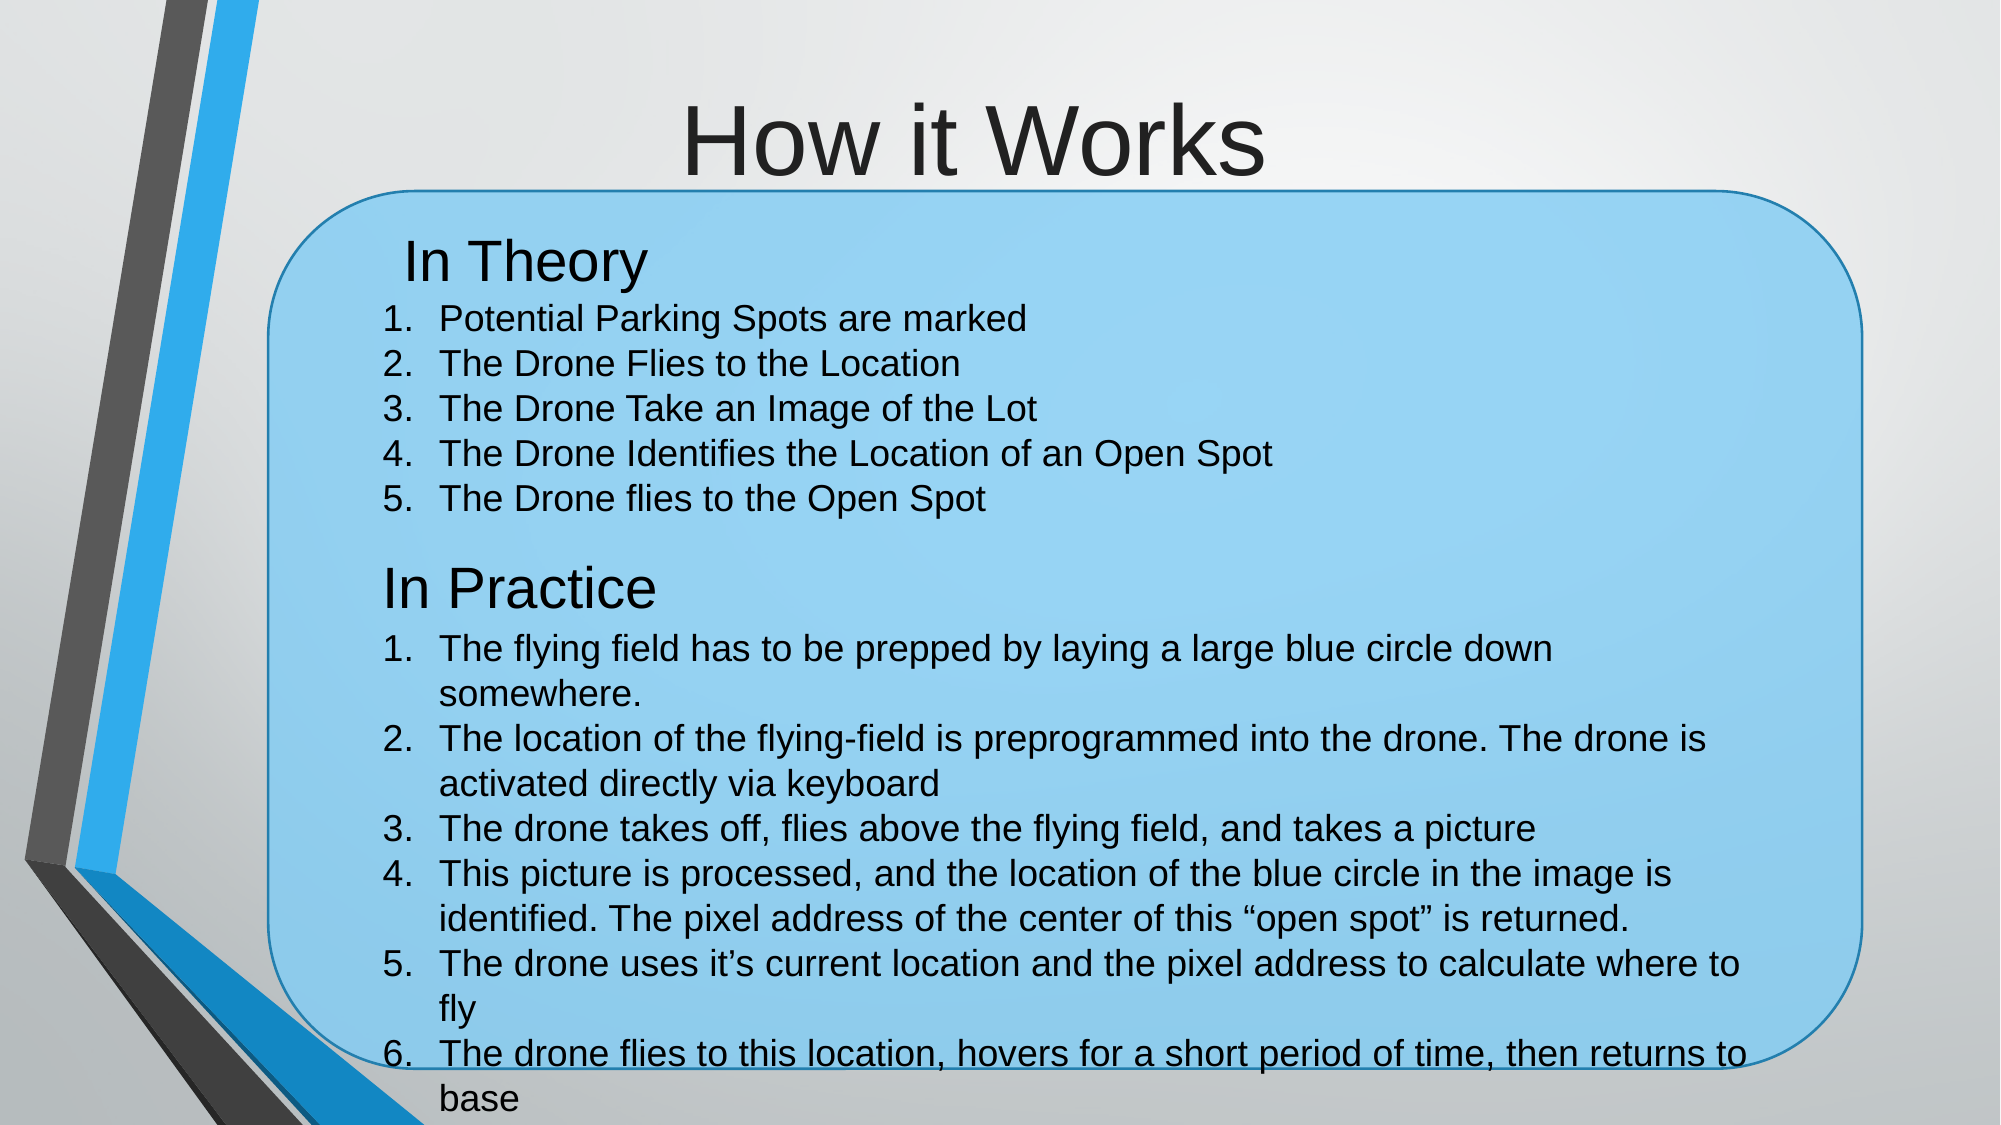

How it Works

In Theory
Potential Parking Spots are marked
The Drone Flies to the Location
The Drone Take an Image of the Lot
The Drone Identifies the Location of an Open Spot
The Drone flies to the Open Spot
In Practice

The flying field has to be prepped by laying a large blue circle down somewhere.
The location of the flying-field is preprogrammed into the drone. The drone is activated directly via keyboard
The drone takes off, flies above the flying field, and takes a picture
This picture is processed, and the location of the blue circle in the image is identified. The pixel address of the center of this “open spot” is returned.
The drone uses it’s current location and the pixel address to calculate where to fly
The drone flies to this location, hovers for a short period of time, then returns to base